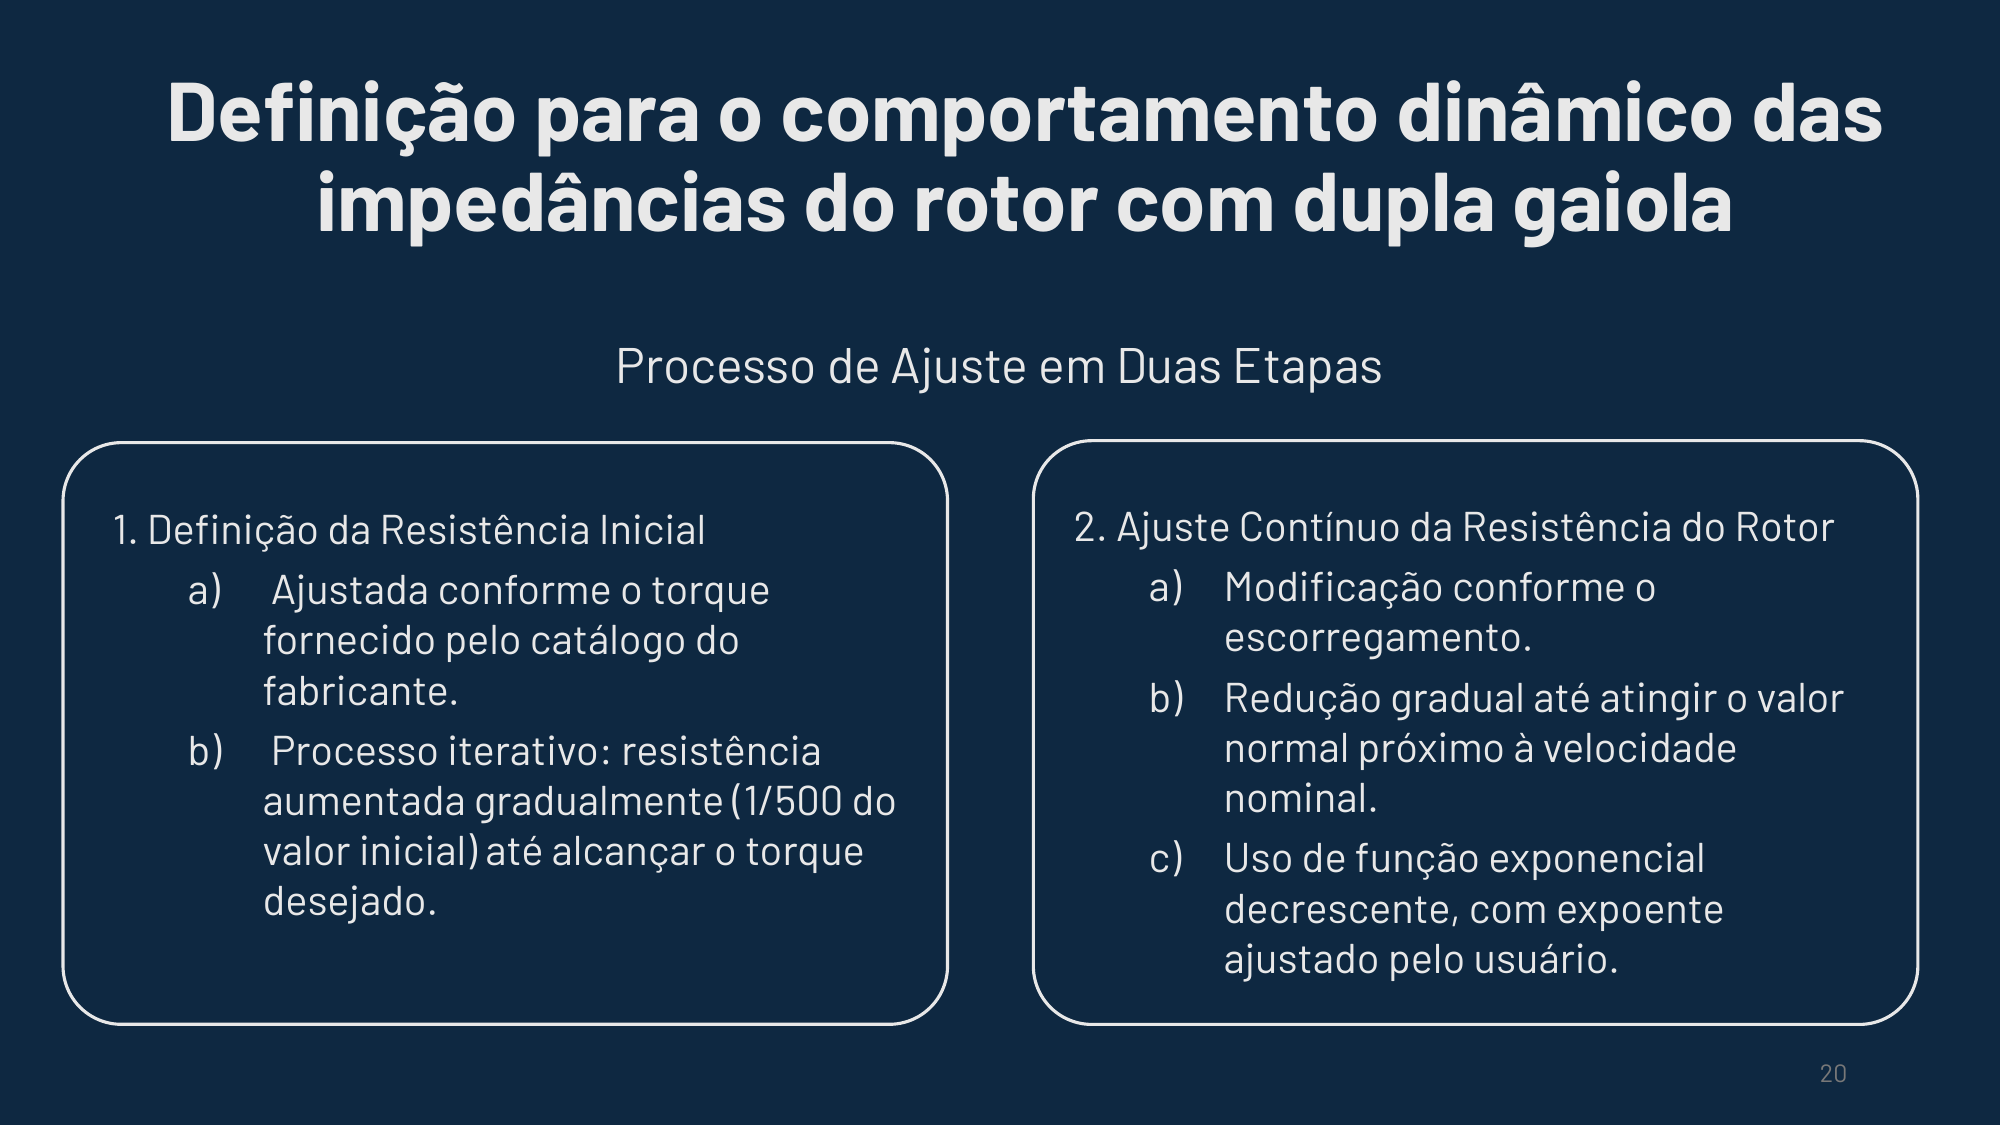

# Definição para o comportamento dinâmico das impedâncias do rotor com dupla gaiola
Processo de Ajuste em Duas Etapas

2. Ajuste Contínuo da Resistência do Rotor
Modificação conforme o escorregamento.
Redução gradual até atingir o valor normal próximo à velocidade nominal.
Uso de função exponencial decrescente, com expoente ajustado pelo usuário.

1. Definição da Resistência Inicial
 Ajustada conforme o torque fornecido pelo catálogo do fabricante.
 Processo iterativo: resistência aumentada gradualmente (1/500 do valor inicial) até alcançar o torque desejado.

20